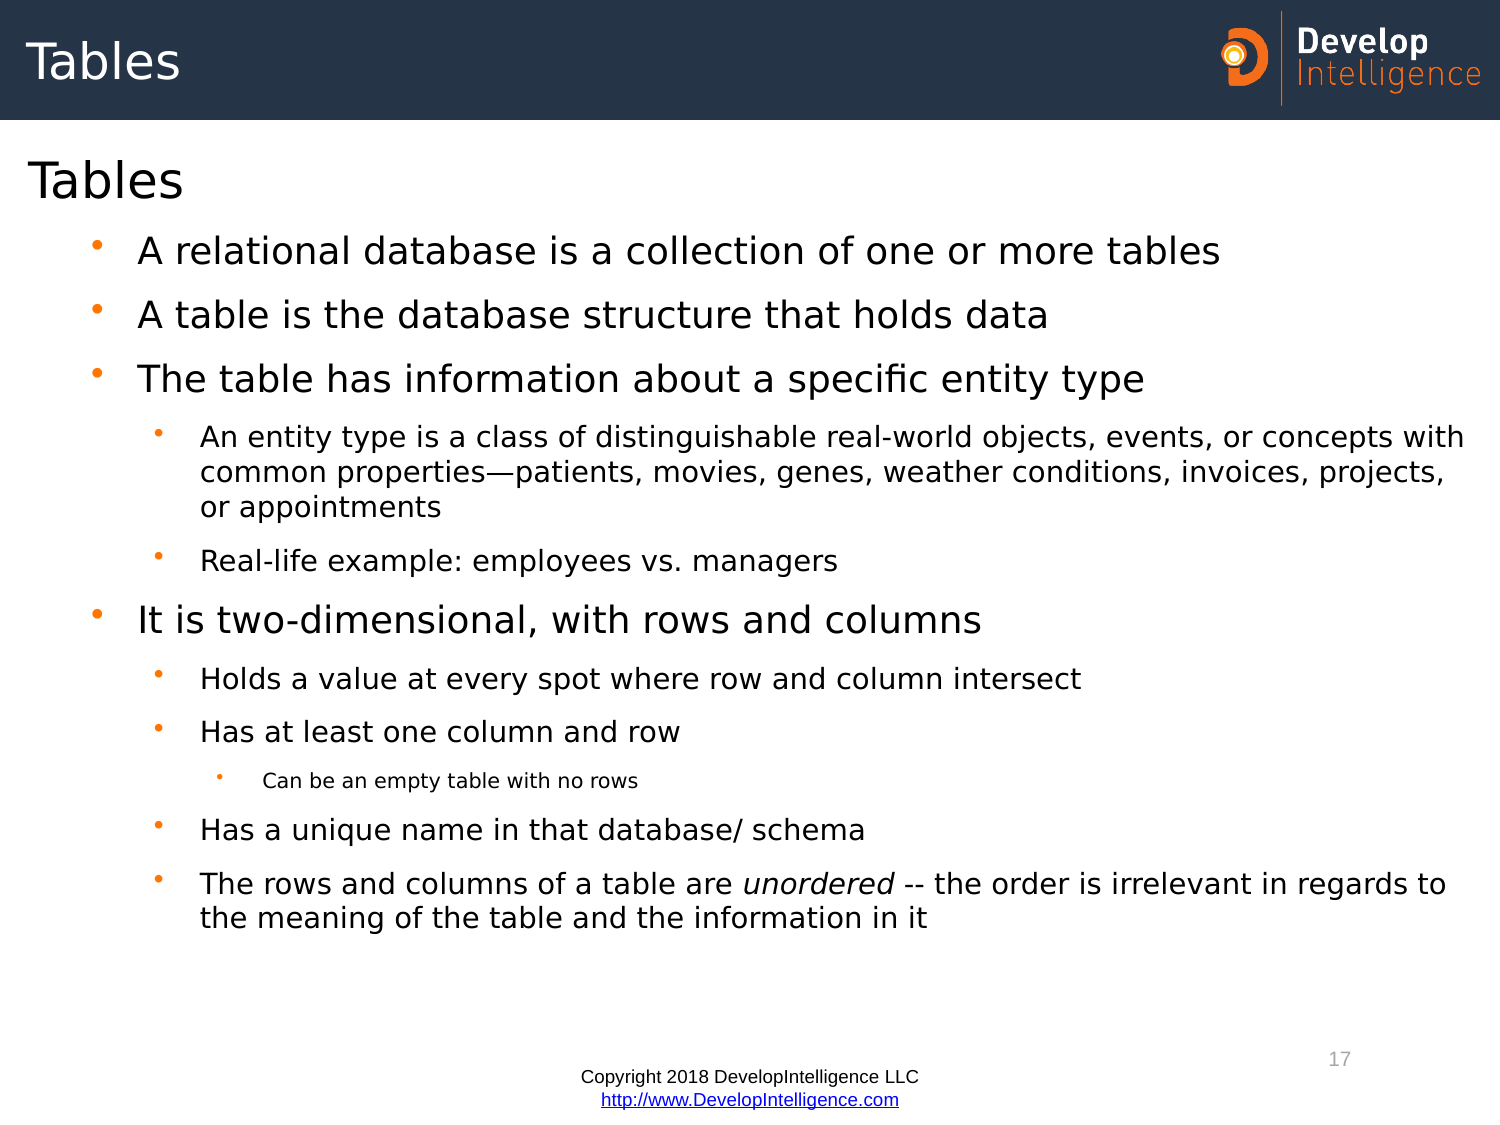

# Tables
Tables
A relational database is a collection of one or more tables
A table is the database structure that holds data
The table has information about a specific entity type
An entity type is a class of distinguishable real-world objects, events, or concepts with common properties—patients, movies, genes, weather conditions, invoices, projects, or appointments
Real-life example: employees vs. managers
It is two-dimensional, with rows and columns
Holds a value at every spot where row and column intersect
Has at least one column and row
Can be an empty table with no rows
Has a unique name in that database/ schema
The rows and columns of a table are unordered -- the order is irrelevant in regards to the meaning of the table and the information in it

17